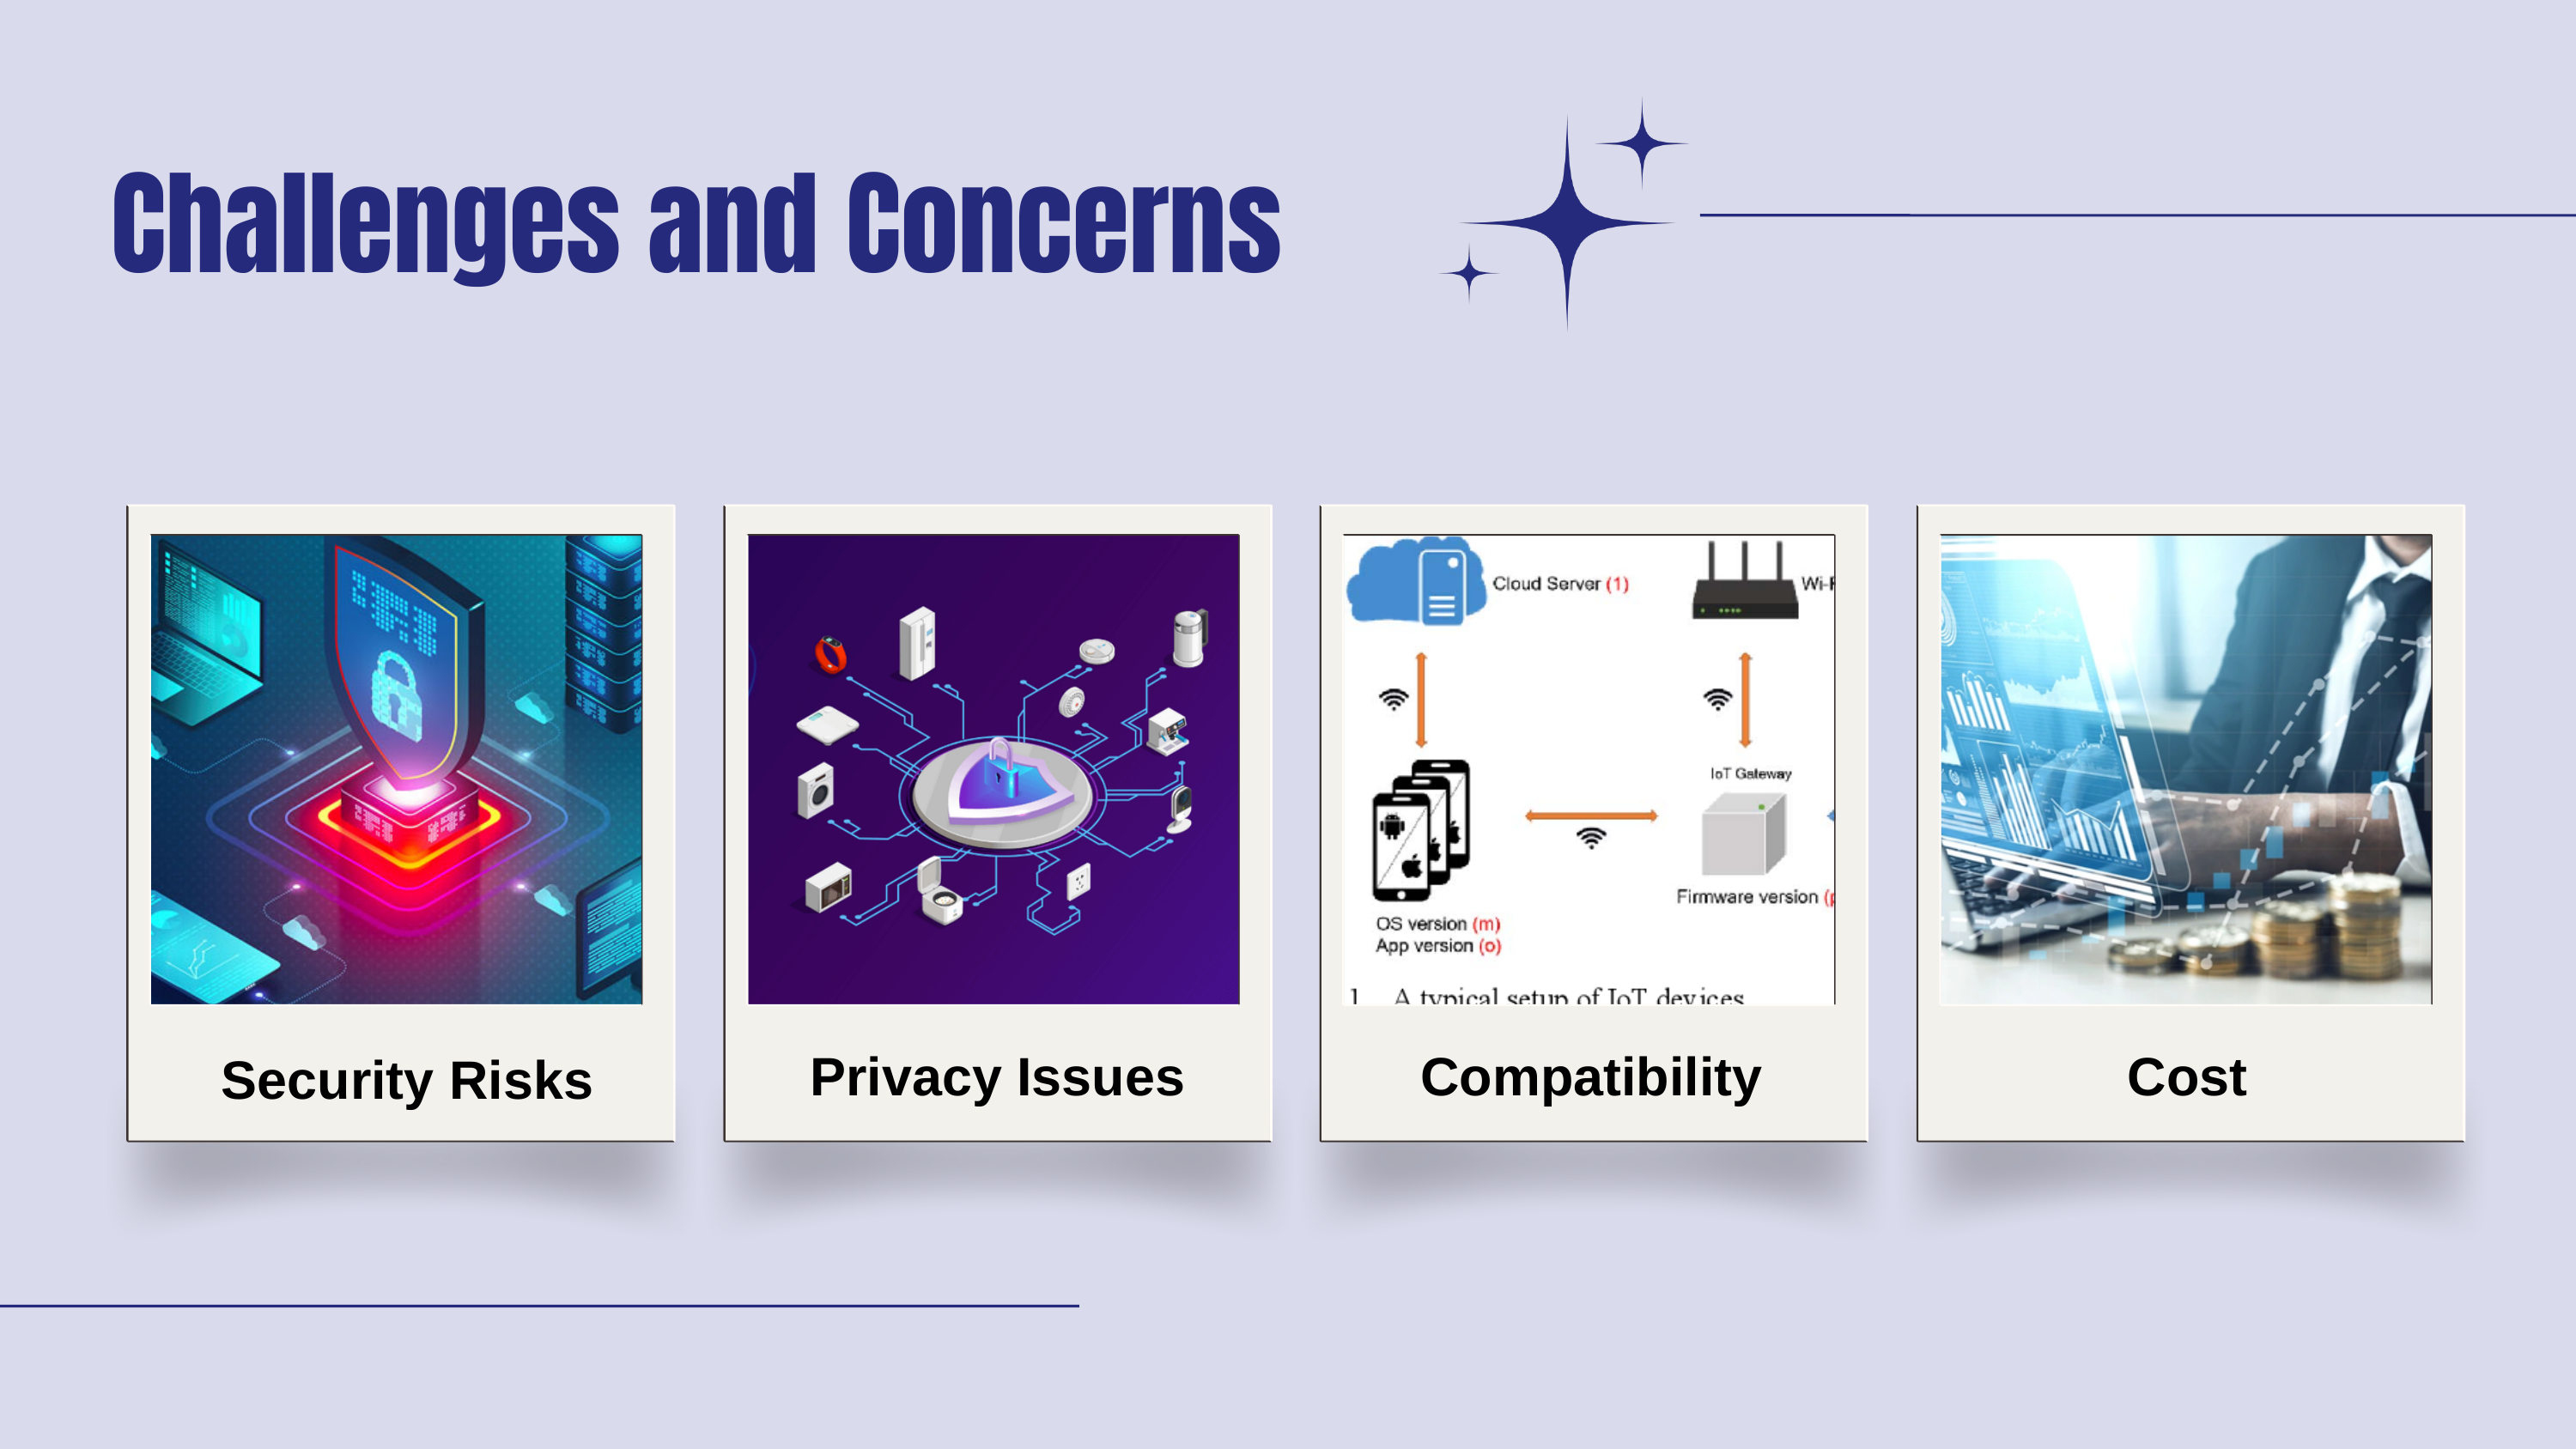

Challenges and Concerns

Privacy Issues
Compatibility
Cost
Security Risks